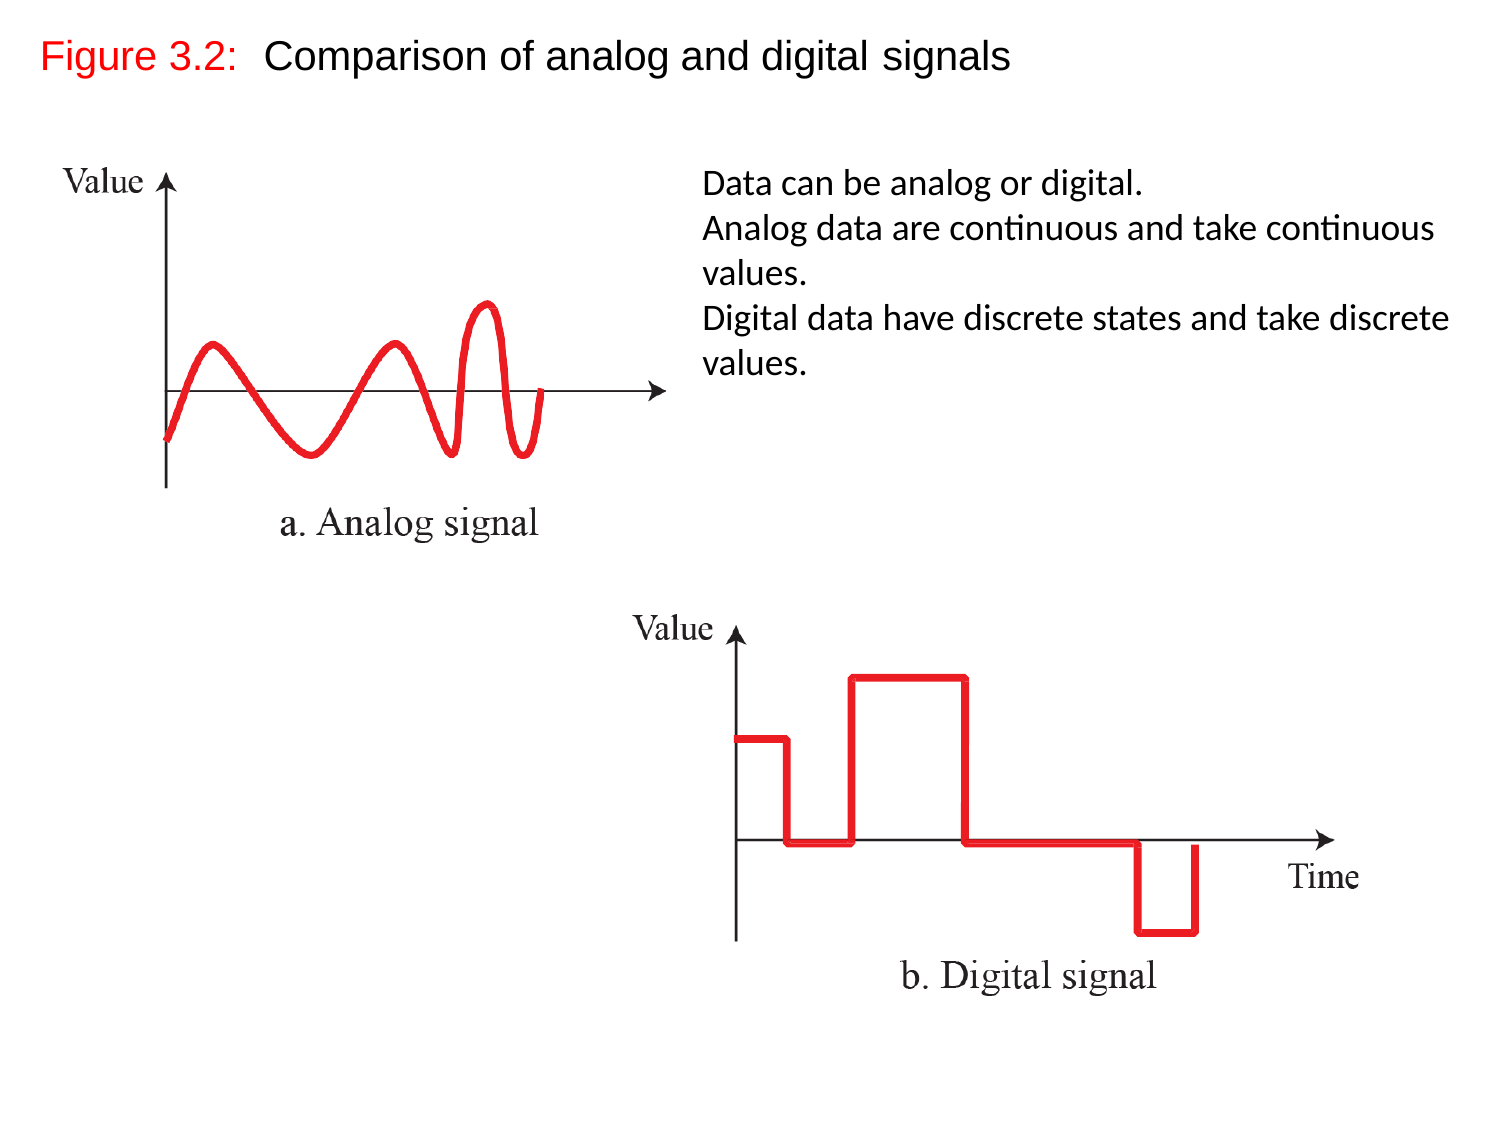

# Figure 3.2:	Comparison of analog and digital signals
Data can be analog or digital.
Analog data are continuous and take continuous values.
Digital data have discrete states and take discrete values.